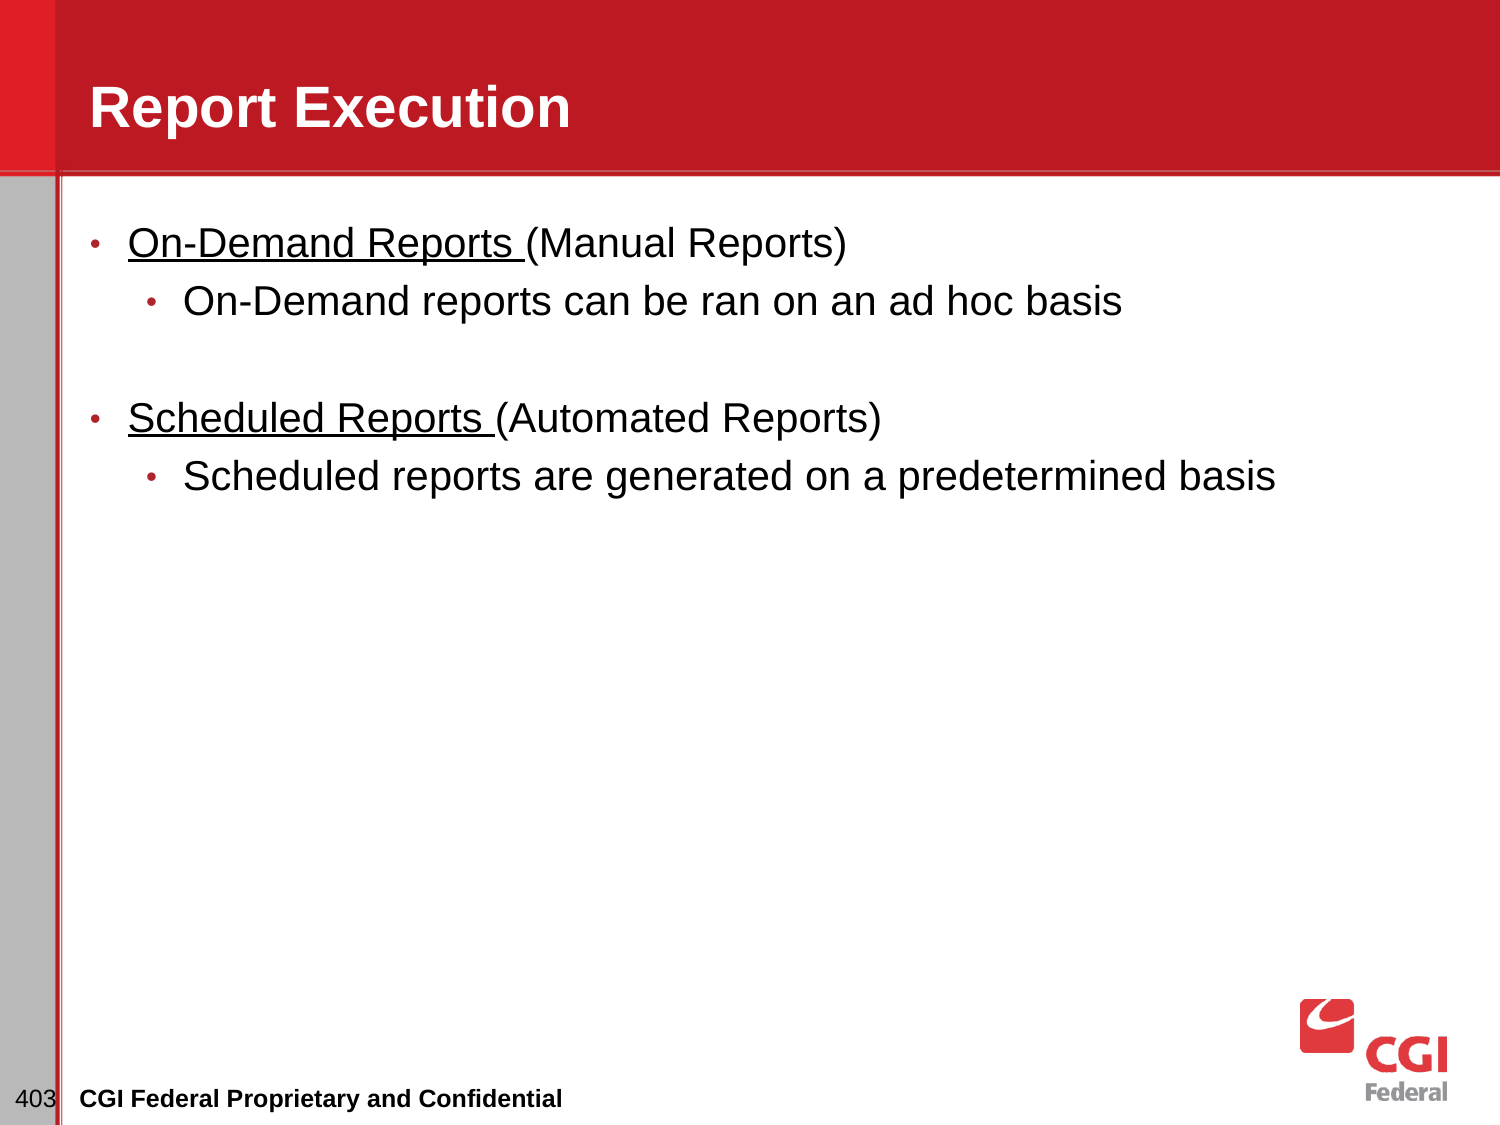

# Report Execution
On-Demand Reports (Manual Reports)
On-Demand reports can be ran on an ad hoc basis

Scheduled Reports (Automated Reports)
Scheduled reports are generated on a predetermined basis
403
CGI Federal Proprietary and Confidential